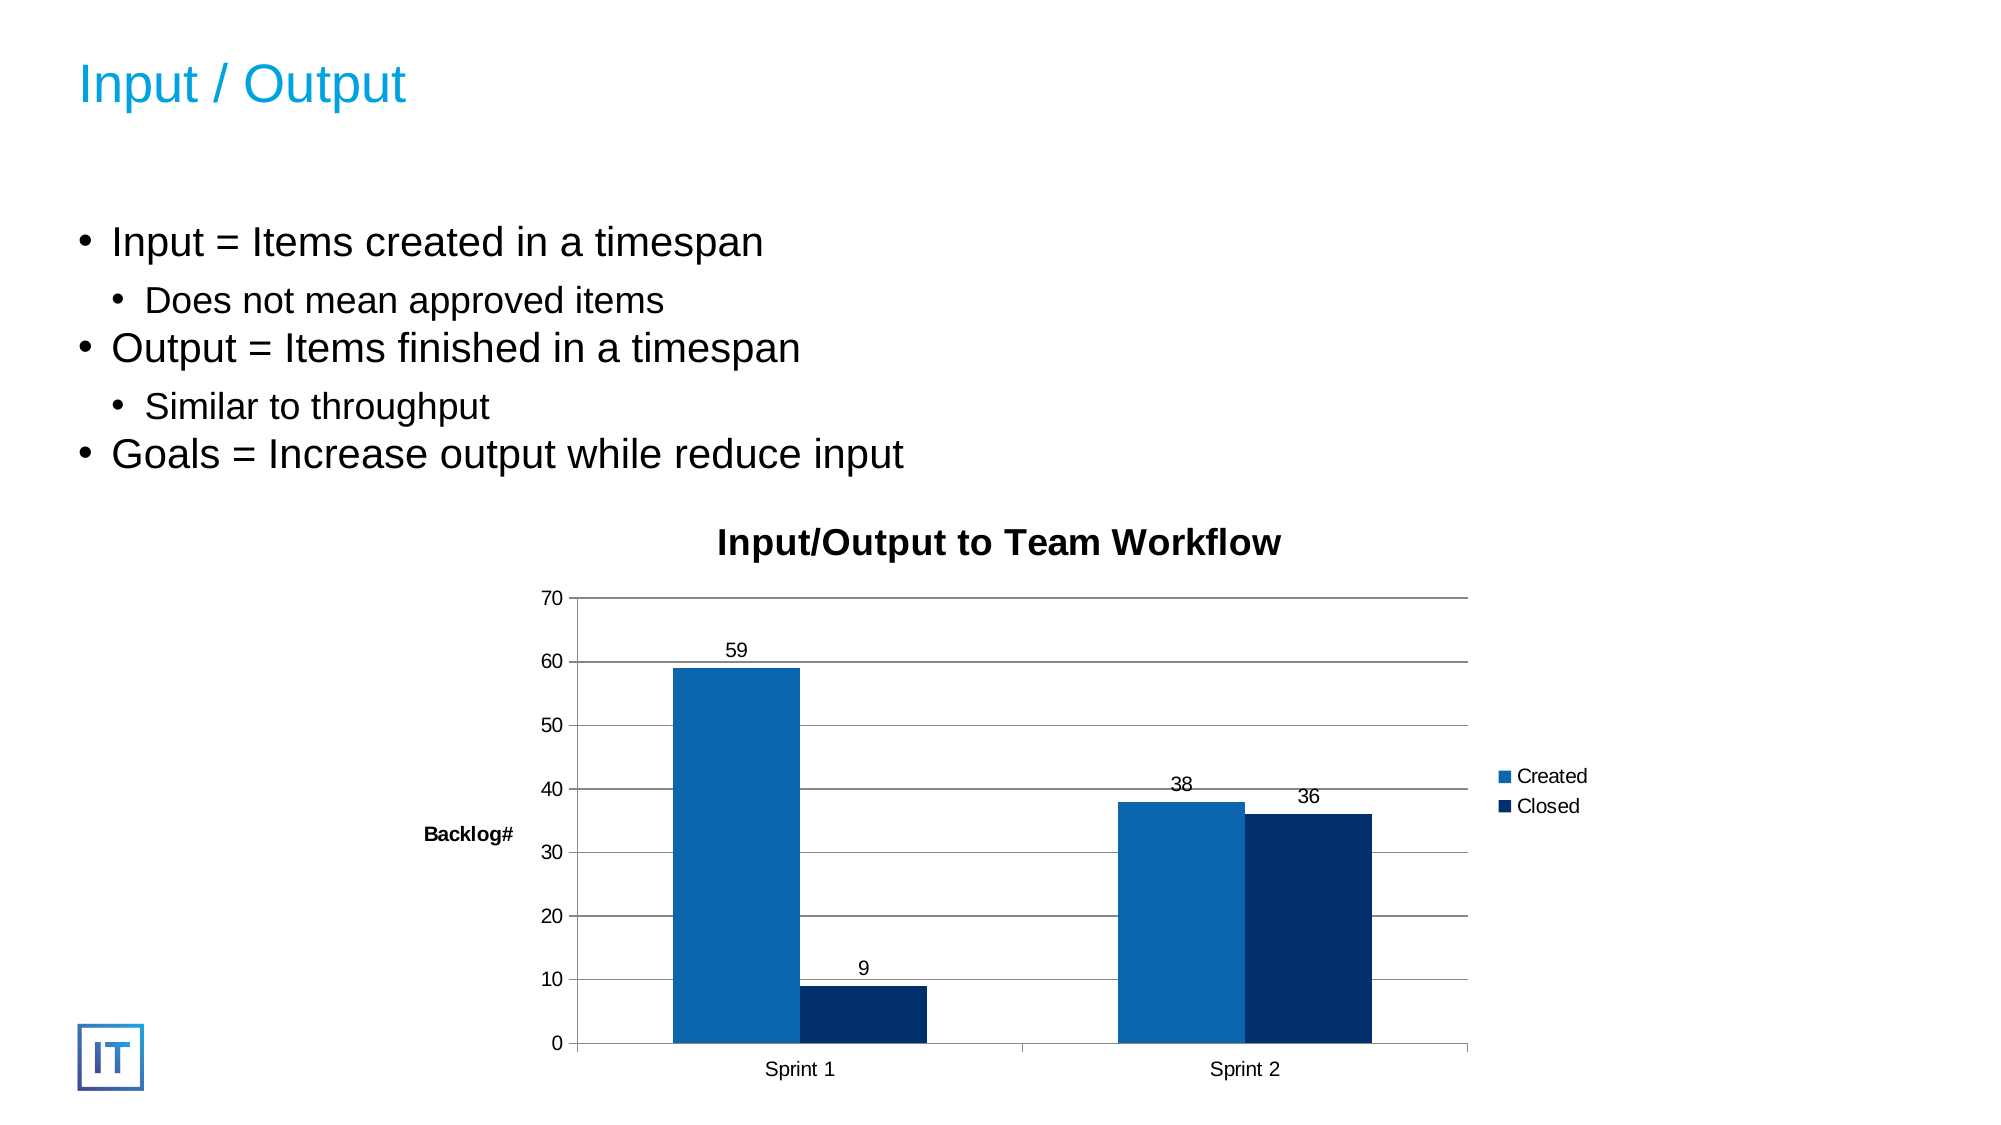

# Input / Output
Input = Items created in a timespan
Does not mean approved items
Output = Items finished in a timespan
Similar to throughput
Goals = Increase output while reduce input

### Chart: Input/Output to Team Workflow

| Category | Created | Closed |
|---|---|---|
| Sprint 1 | 59.0 | 9.0 |
| Sprint 2 | 38.0 | 36.0 |